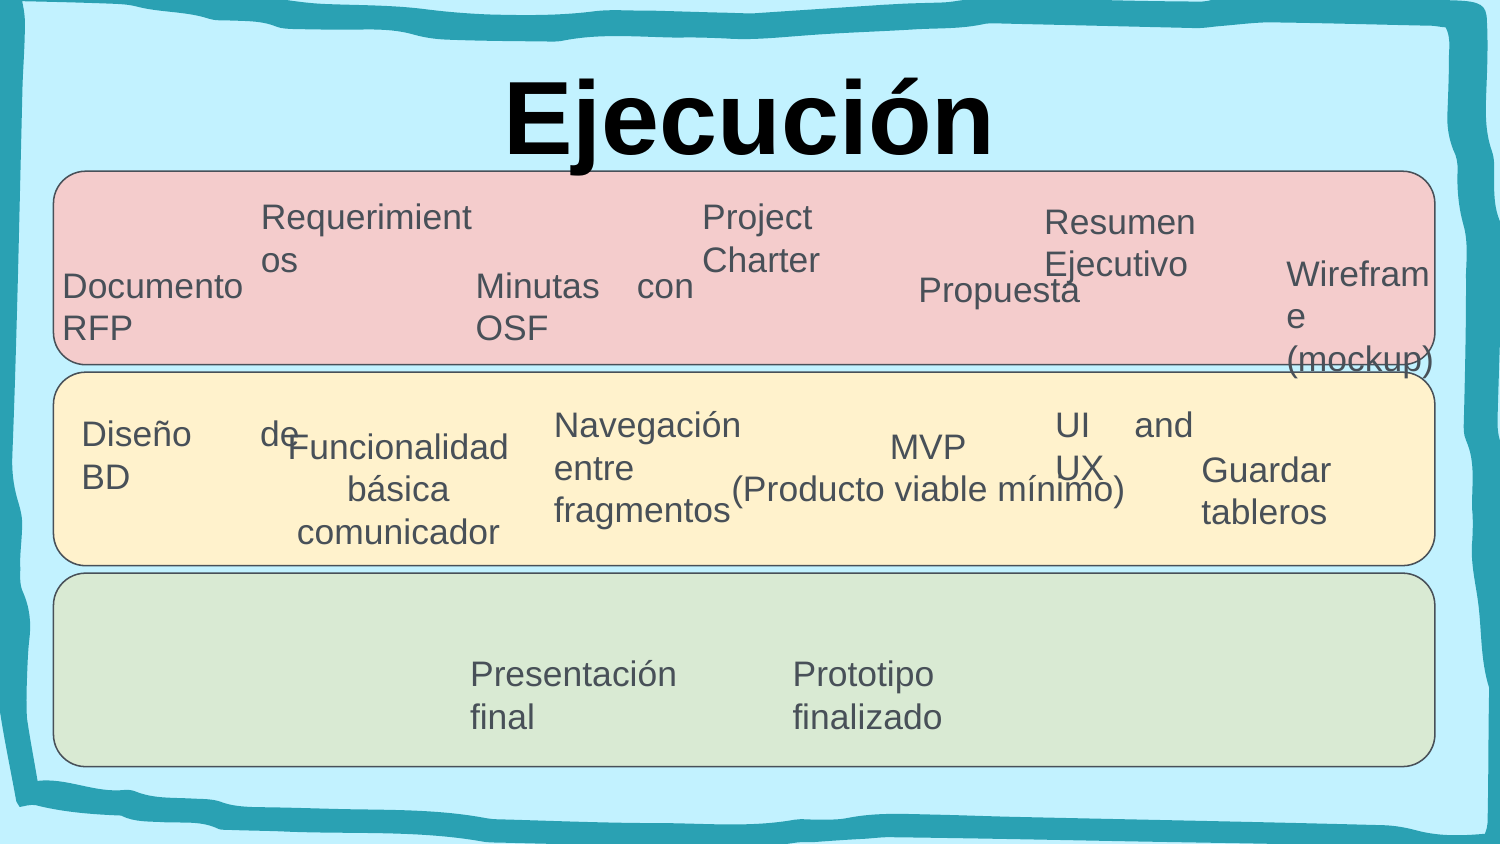

# Ejecución

Requerimientos
Project Charter
Resumen Ejecutivo
Wireframe (mockup)
Documento RFP
Minutas con OSF
Propuesta

Navegación entre fragmentos
UI and UX
Diseño de BD
Funcionalidad
básica comunicador
MVP
(Producto viable mínimo)
Guardar tableros

Presentación final
Prototipo finalizado